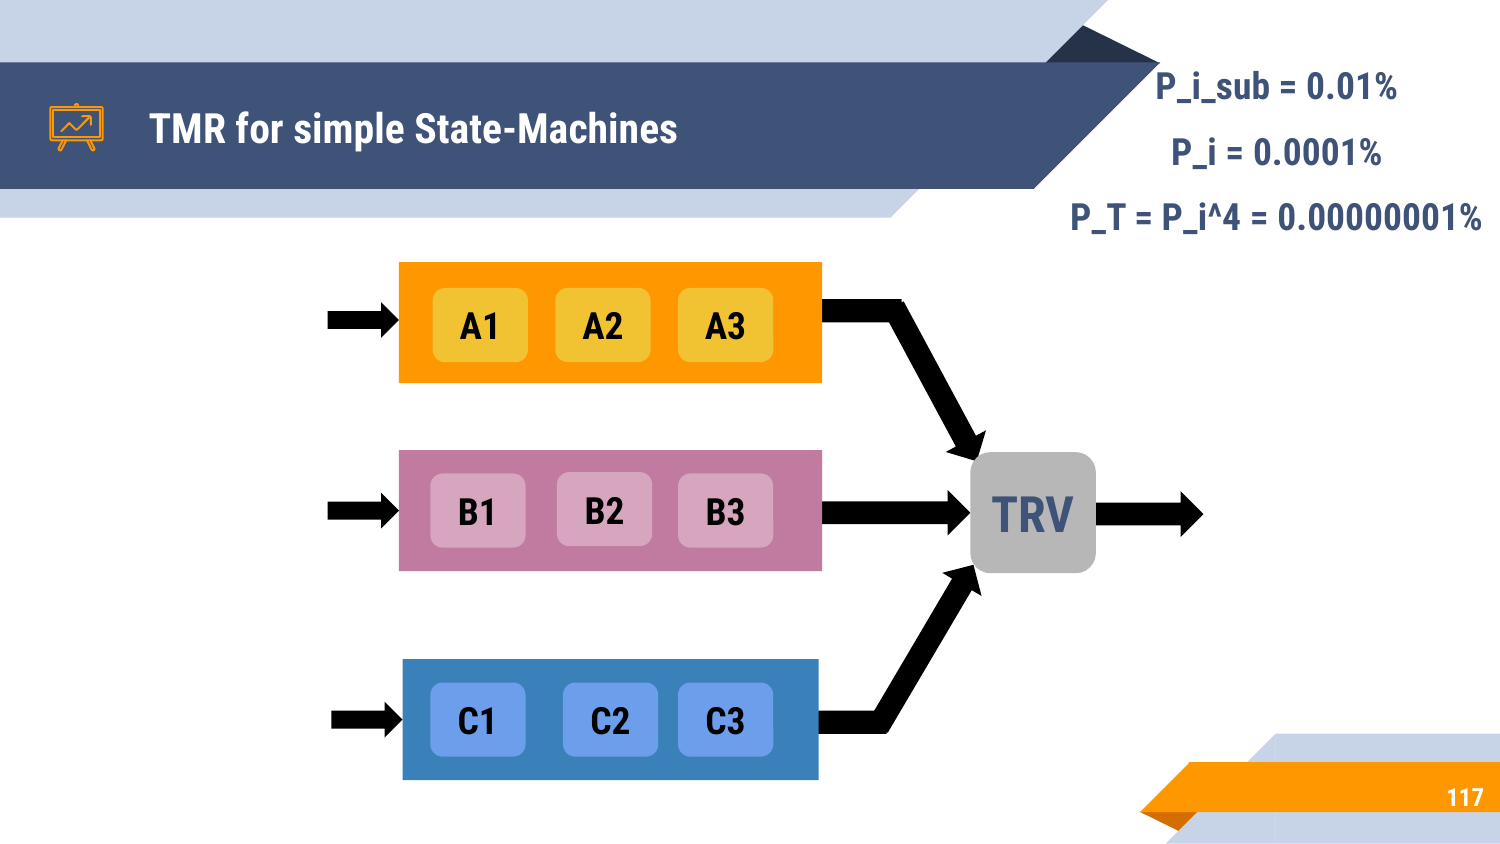

P_i_sub = 0.01%
P_i = 0.0001%
P_T = P_i^4 = 0.00000001%
# TMR for simple State-Machines

A3
A2
A1

TRV
B2
B3
B1

C1
C2
C3

117